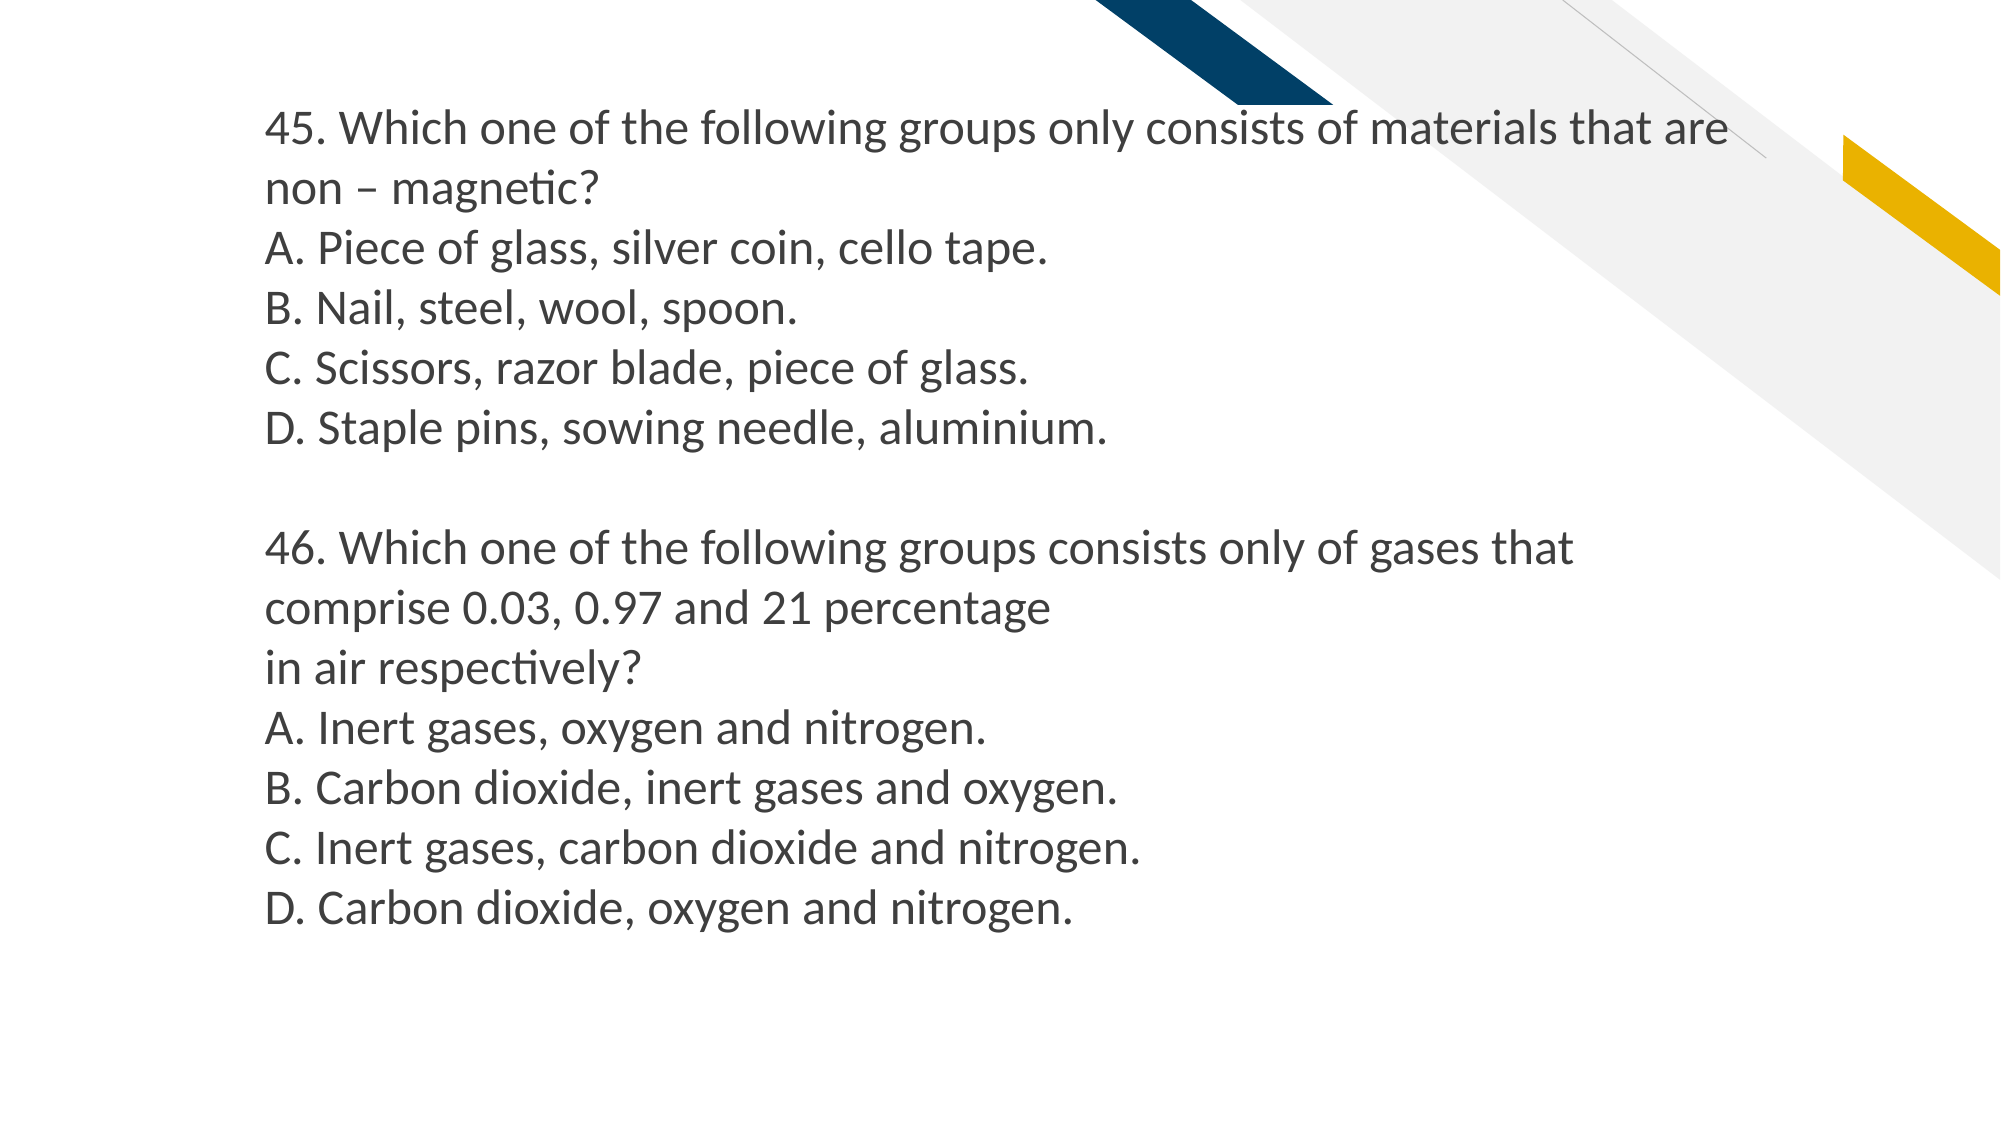

45. Which one of the following groups only consists of materials that are non – magnetic?
A. Piece of glass, silver coin, cello tape.
B. Nail, steel, wool, spoon.
C. Scissors, razor blade, piece of glass.
D. Staple pins, sowing needle, aluminium.

46. Which one of the following groups consists only of gases that comprise 0.03, 0.97 and 21 percentage
in air respectively?
A. Inert gases, oxygen and nitrogen.
B. Carbon dioxide, inert gases and oxygen.
C. Inert gases, carbon dioxide and nitrogen.
D. Carbon dioxide, oxygen and nitrogen.